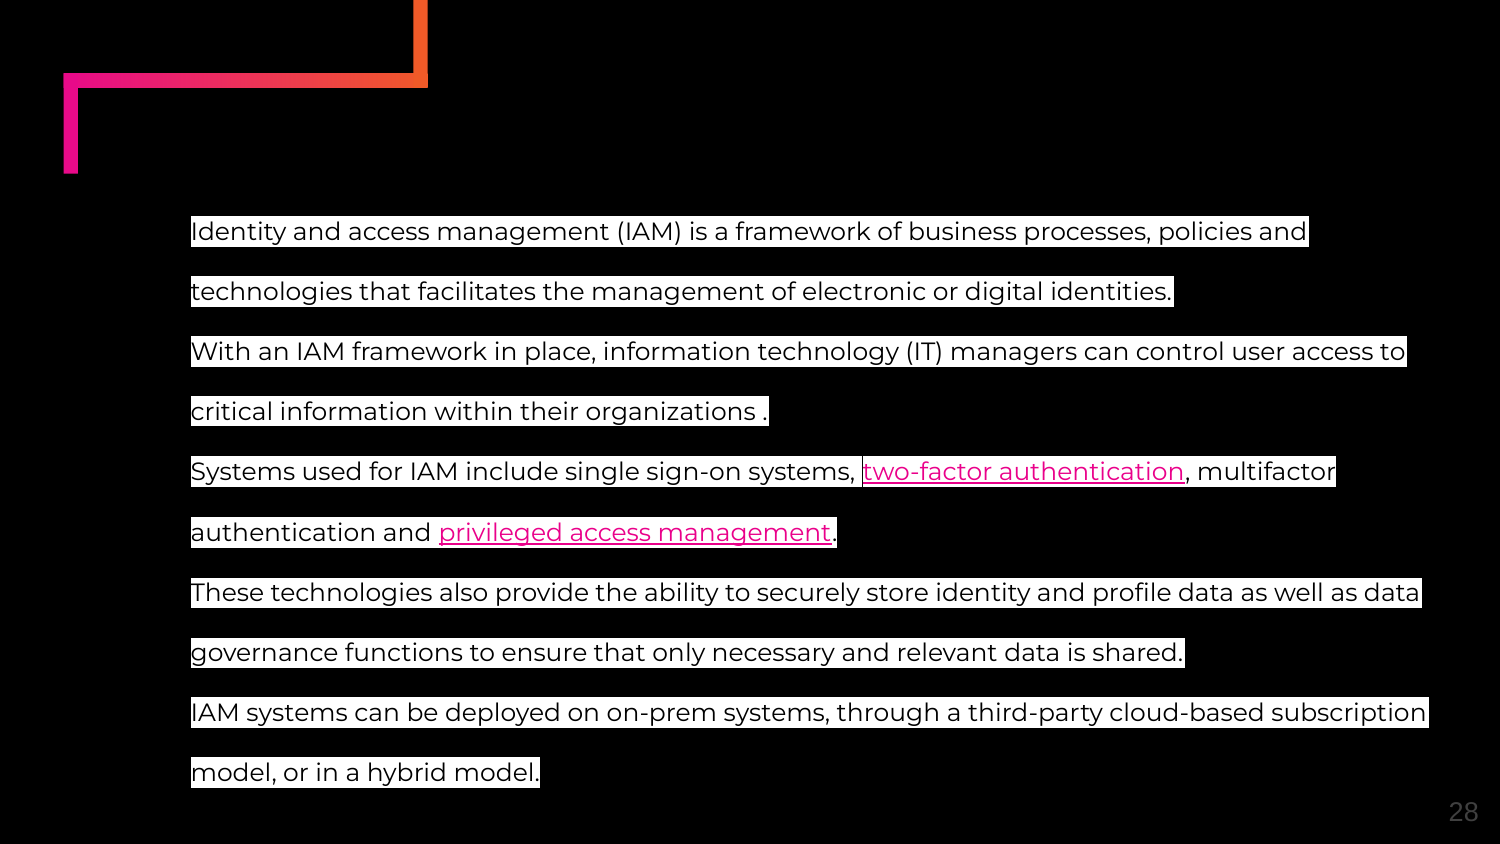

# IAM Overview
Identity and access management (IAM) is a framework of business processes, policies and technologies that facilitates the management of electronic or digital identities.
With an IAM framework in place, information technology (IT) managers can control user access to critical information within their organizations .
Systems used for IAM include single sign-on systems, two-factor authentication, multifactor authentication and privileged access management.
These technologies also provide the ability to securely store identity and profile data as well as data governance functions to ensure that only necessary and relevant data is shared.
IAM systems can be deployed on on-prem systems, through a third-party cloud-based subscription model, or in a hybrid model.
28